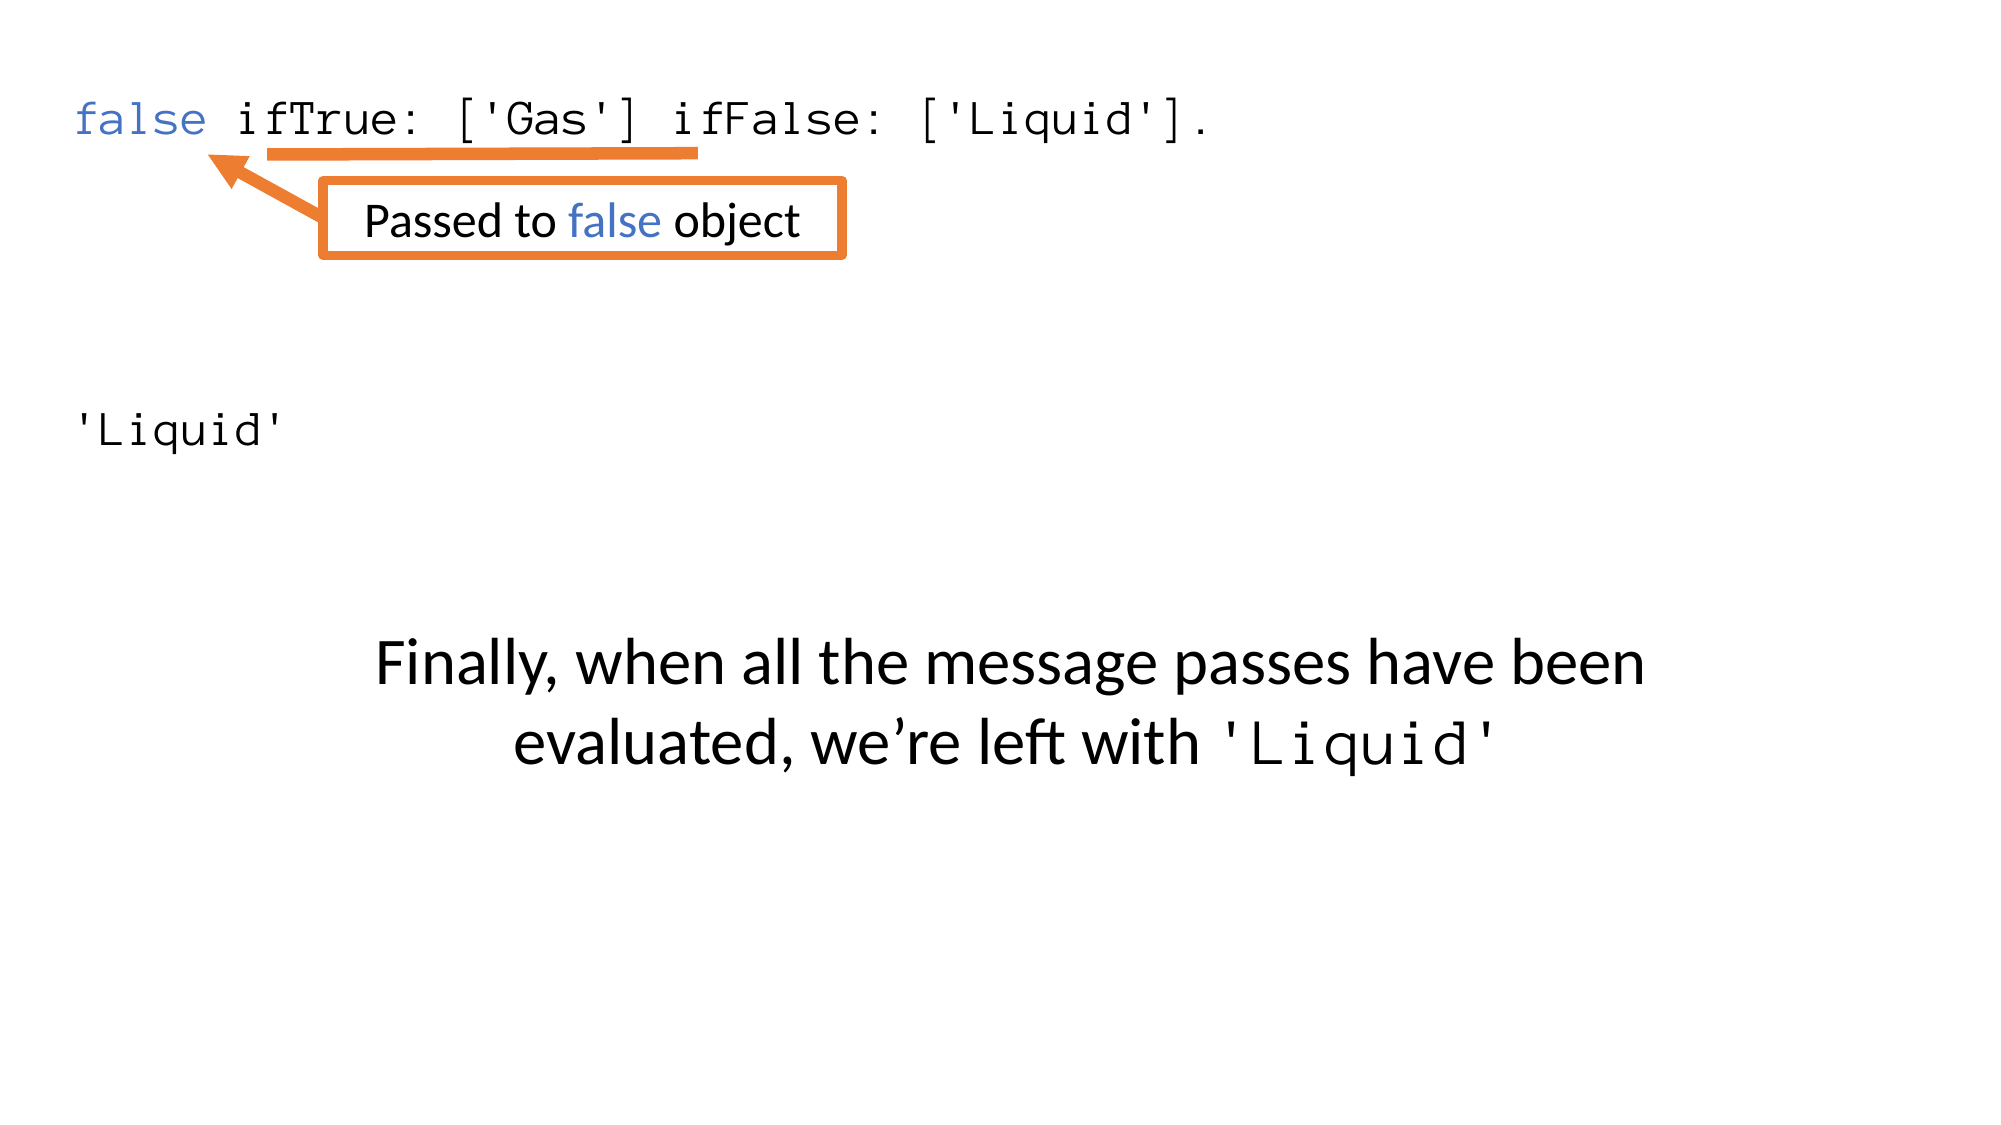

false ifTrue: ['Gas'] ifFalse: ['Liquid'].
Passed to false object
'Liquid'
Finally, when all the message passes have been evaluated, we’re left with 'Liquid'